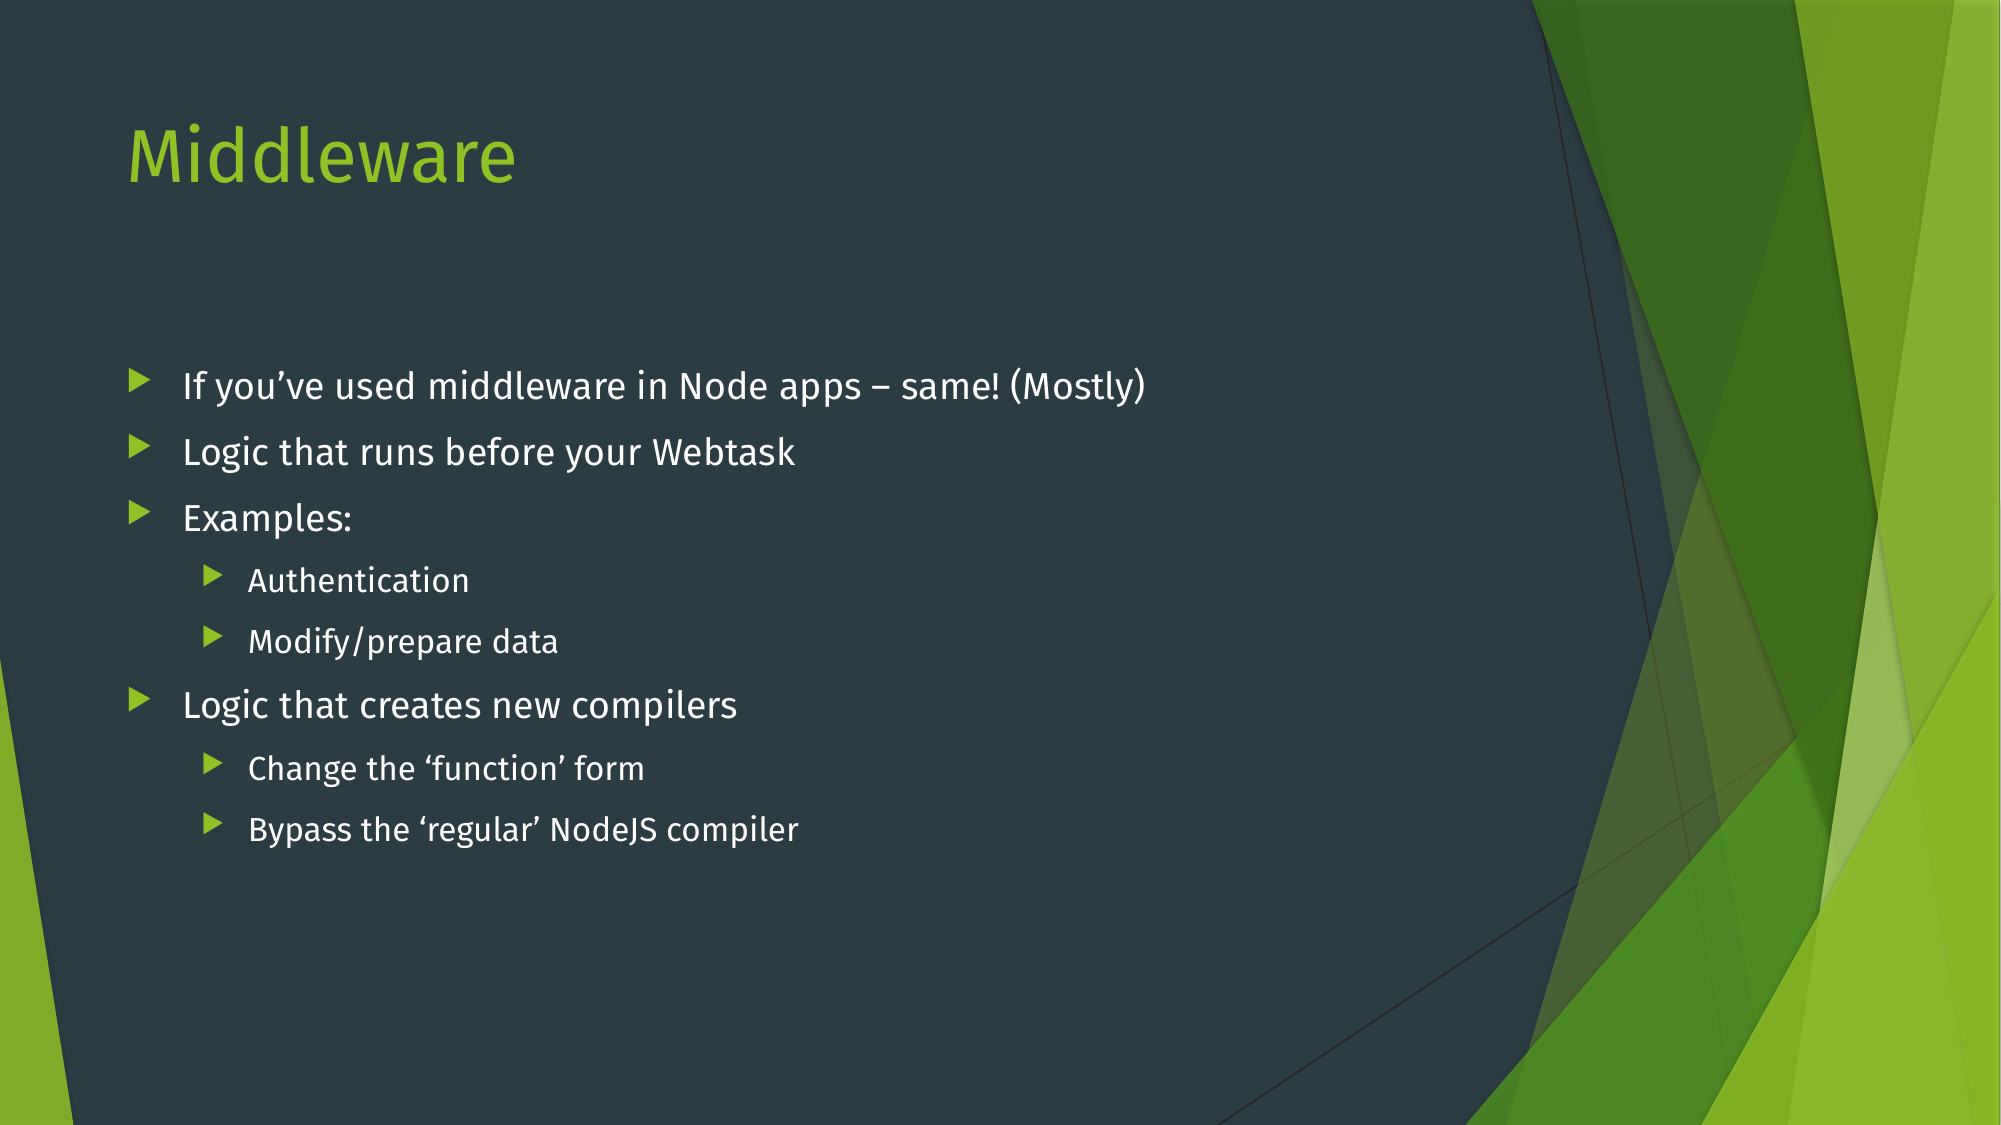

# Middleware
If you’ve used middleware in Node apps – same! (Mostly)
Logic that runs before your Webtask
Examples:
Authentication
Modify/prepare data
Logic that creates new compilers
Change the ‘function’ form
Bypass the ‘regular’ NodeJS compiler